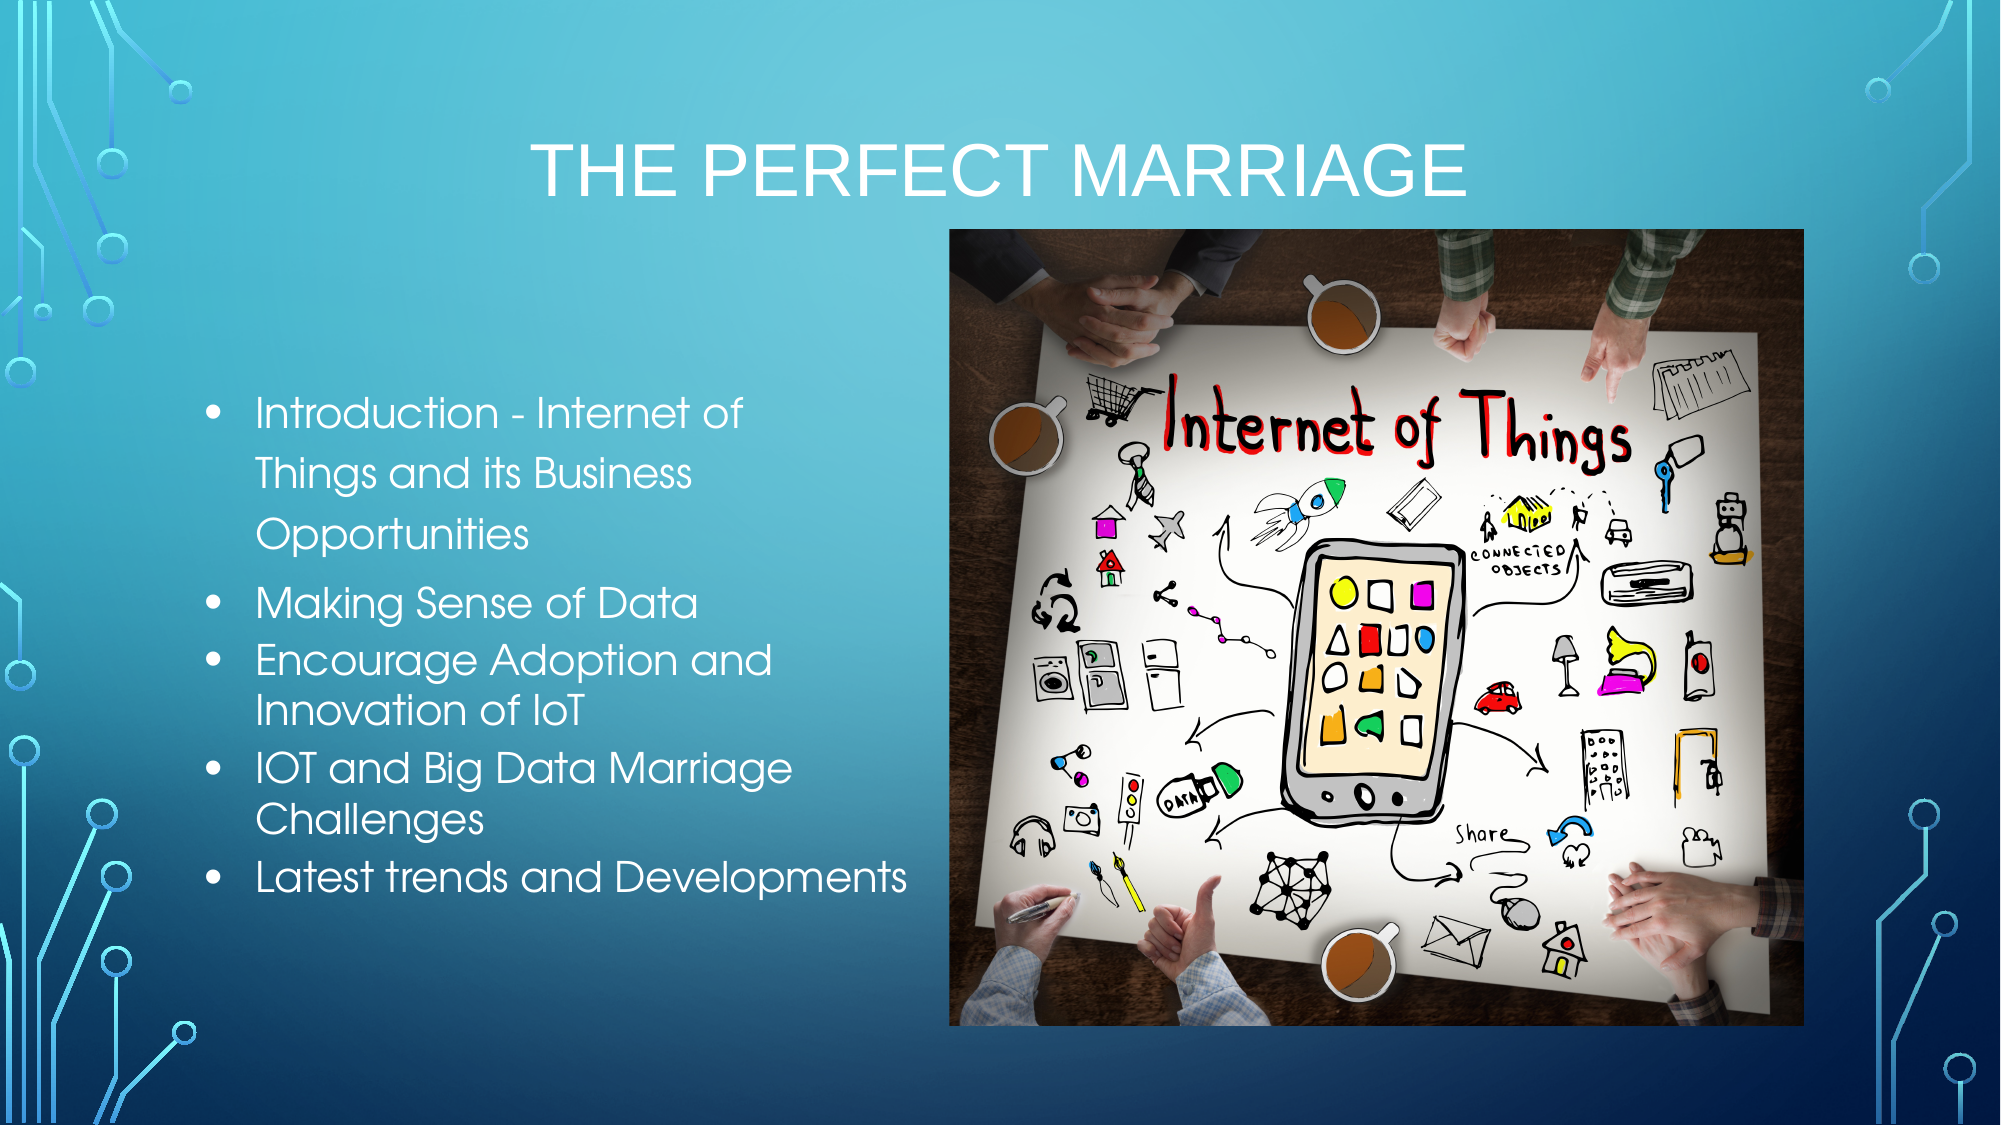

# THE PERFECT MARRIAGE

Introduction - Internet of  Things and its Business  Opportunities
Making Sense of Data
Encourage Adoption and  Innovation of IoT
IOT and Big Data Marriage  Challenges
Latest trends and Developments